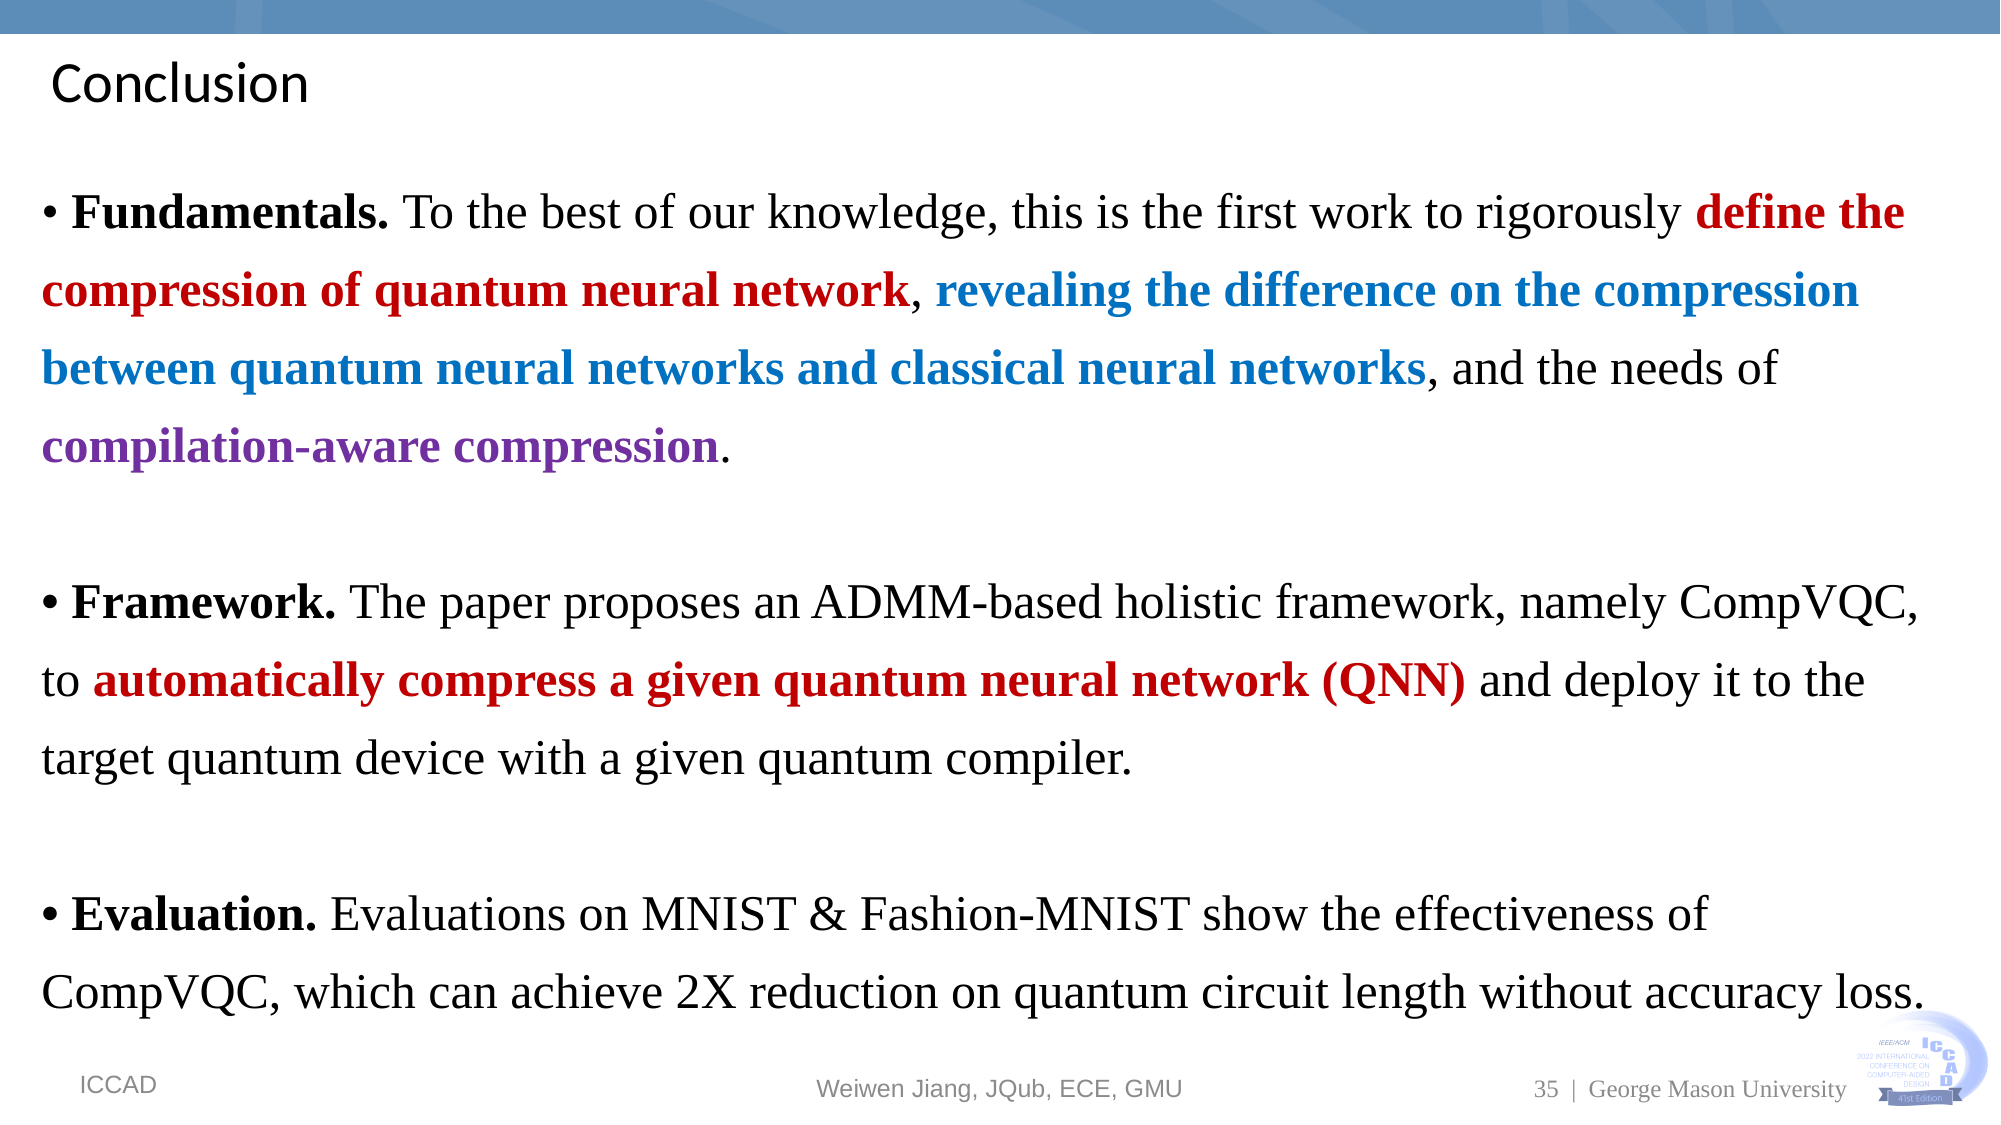

# Conclusion
• Fundamentals. To the best of our knowledge, this is the first work to rigorously define the compression of quantum neural network, revealing the difference on the compression between quantum neural networks and classical neural networks, and the needs of compilation-aware compression.

• Framework. The paper proposes an ADMM-based holistic framework, namely CompVQC, to automatically compress a given quantum neural network (QNN) and deploy it to the target quantum device with a given quantum compiler.

• Evaluation. Evaluations on MNIST & Fashion-MNIST show the effectiveness of CompVQC, which can achieve 2X reduction on quantum circuit length without accuracy loss.
35  |  George Mason University